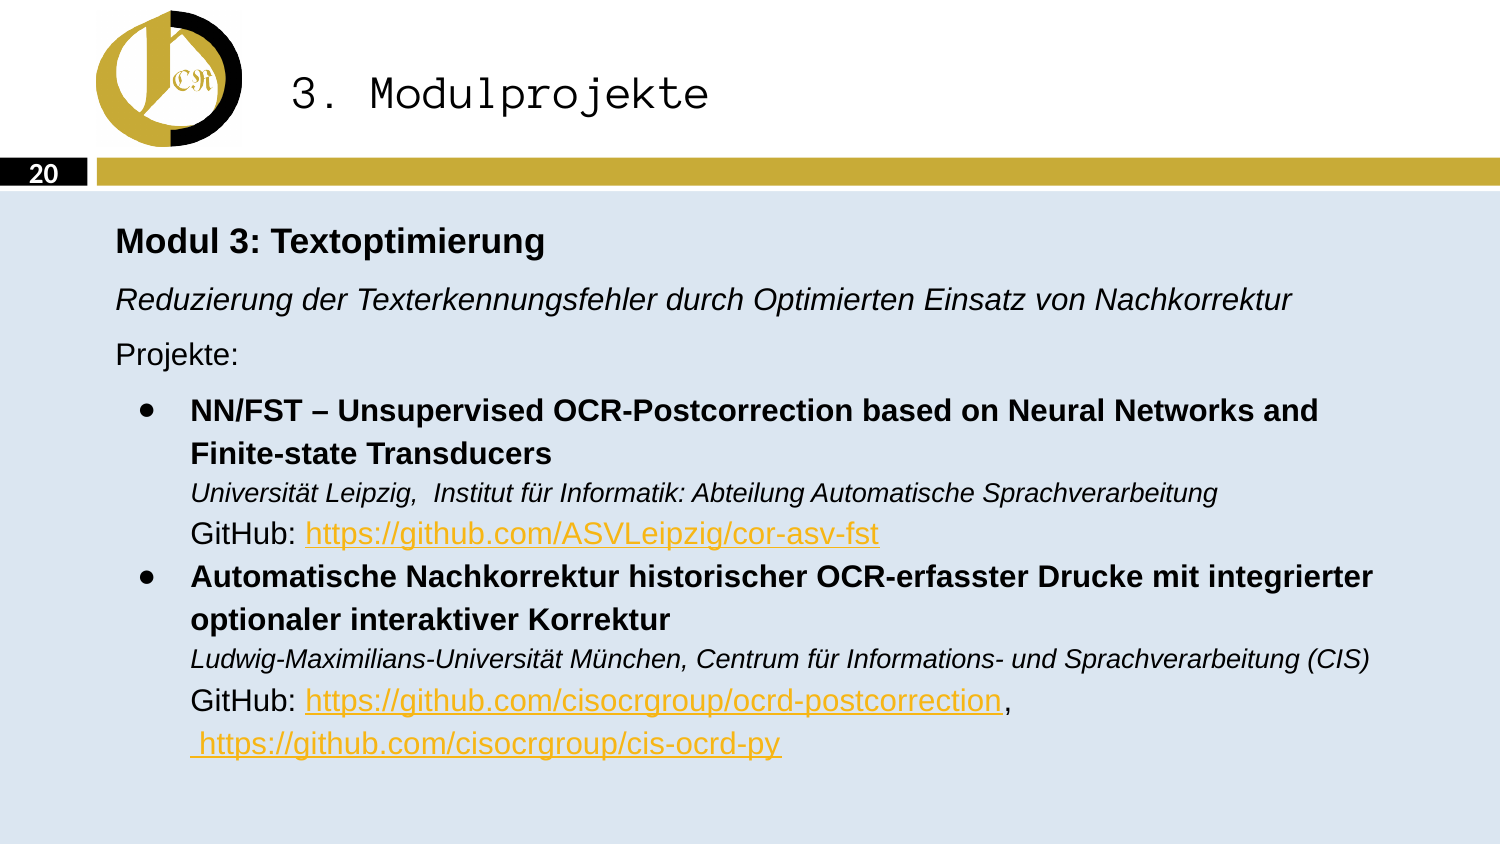

# 3. Modulprojekte
20
Modul 3: Textoptimierung
Reduzierung der Texterkennungsfehler durch Optimierten Einsatz von Nachkorrektur
Projekte:
NN/FST – Unsupervised OCR-Postcorrection based on Neural Networks and Finite-state Transducers
Universität Leipzig,  Institut für Informatik: Abteilung Automatische Sprachverarbeitung
GitHub: https://github.com/ASVLeipzig/cor-asv-fst
Automatische Nachkorrektur historischer OCR-erfasster Drucke mit integrierter optionaler interaktiver Korrektur
Ludwig-Maximilians-Universität München, Centrum für Informations- und Sprachverarbeitung (CIS)
GitHub: https://github.com/cisocrgroup/ocrd-postcorrection, https://github.com/cisocrgroup/cis-ocrd-py